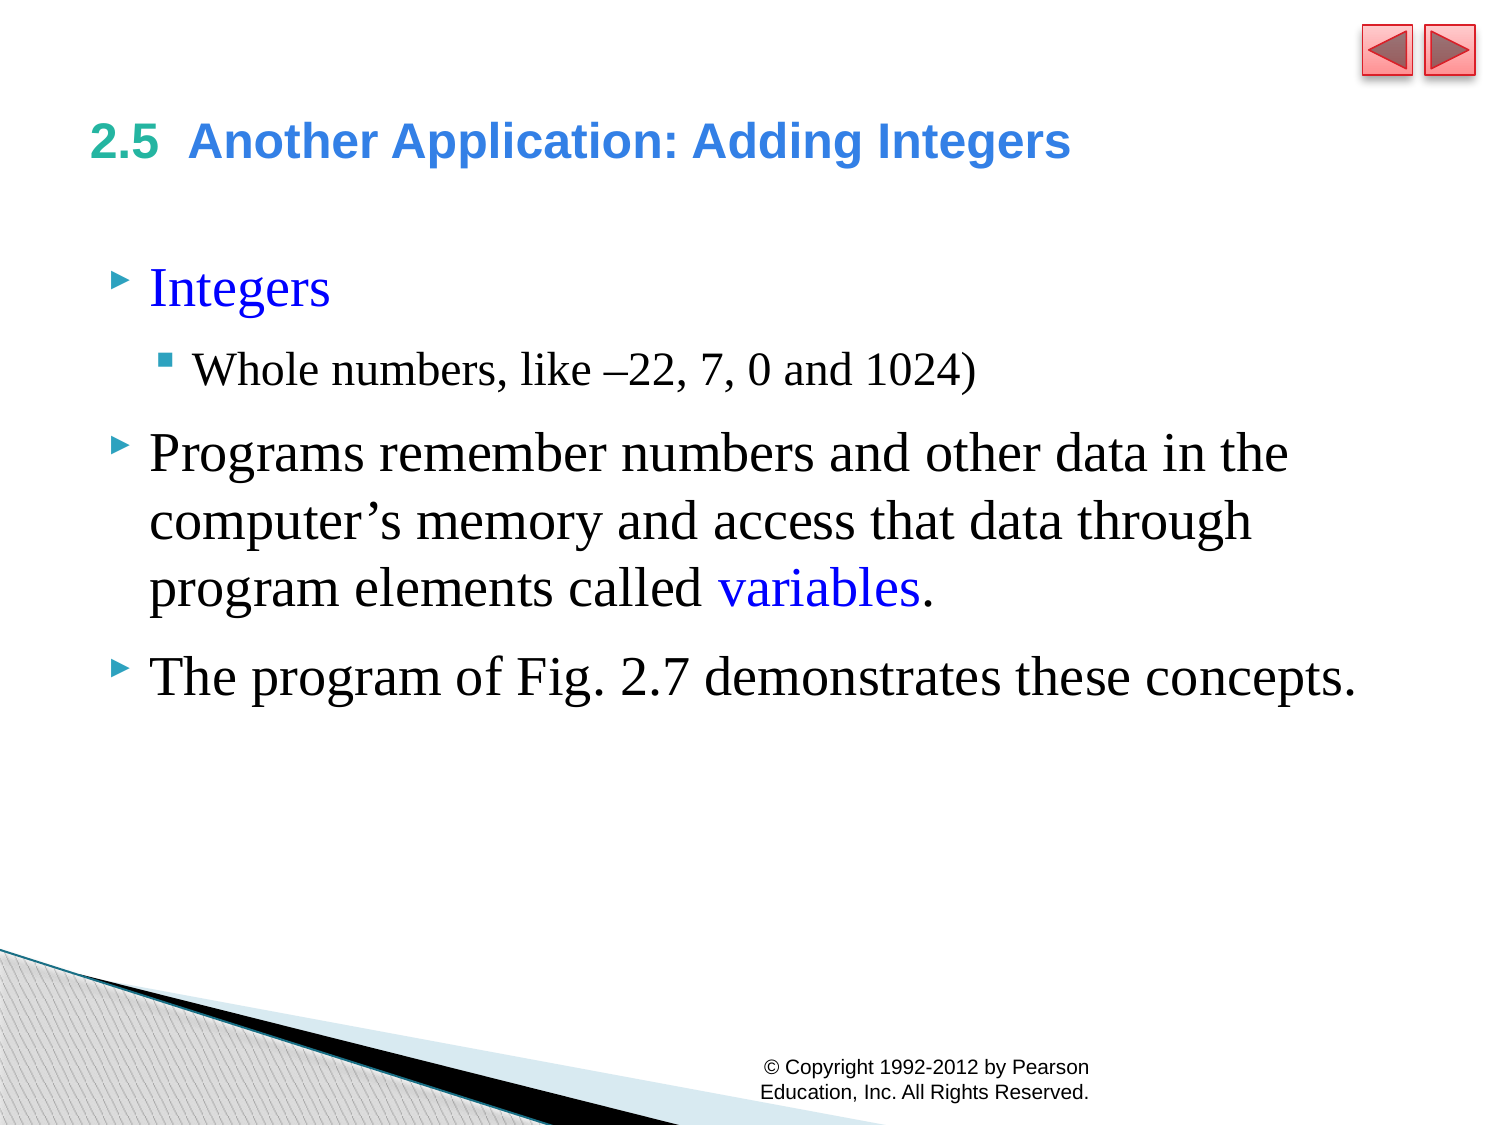

# 2.5  Another Application: Adding Integers
Integers
Whole numbers, like –22, 7, 0 and 1024)
Programs remember numbers and other data in the computer’s memory and access that data through program elements called variables.
The program of Fig. 2.7 demonstrates these concepts.
© Copyright 1992-2012 by Pearson Education, Inc. All Rights Reserved.